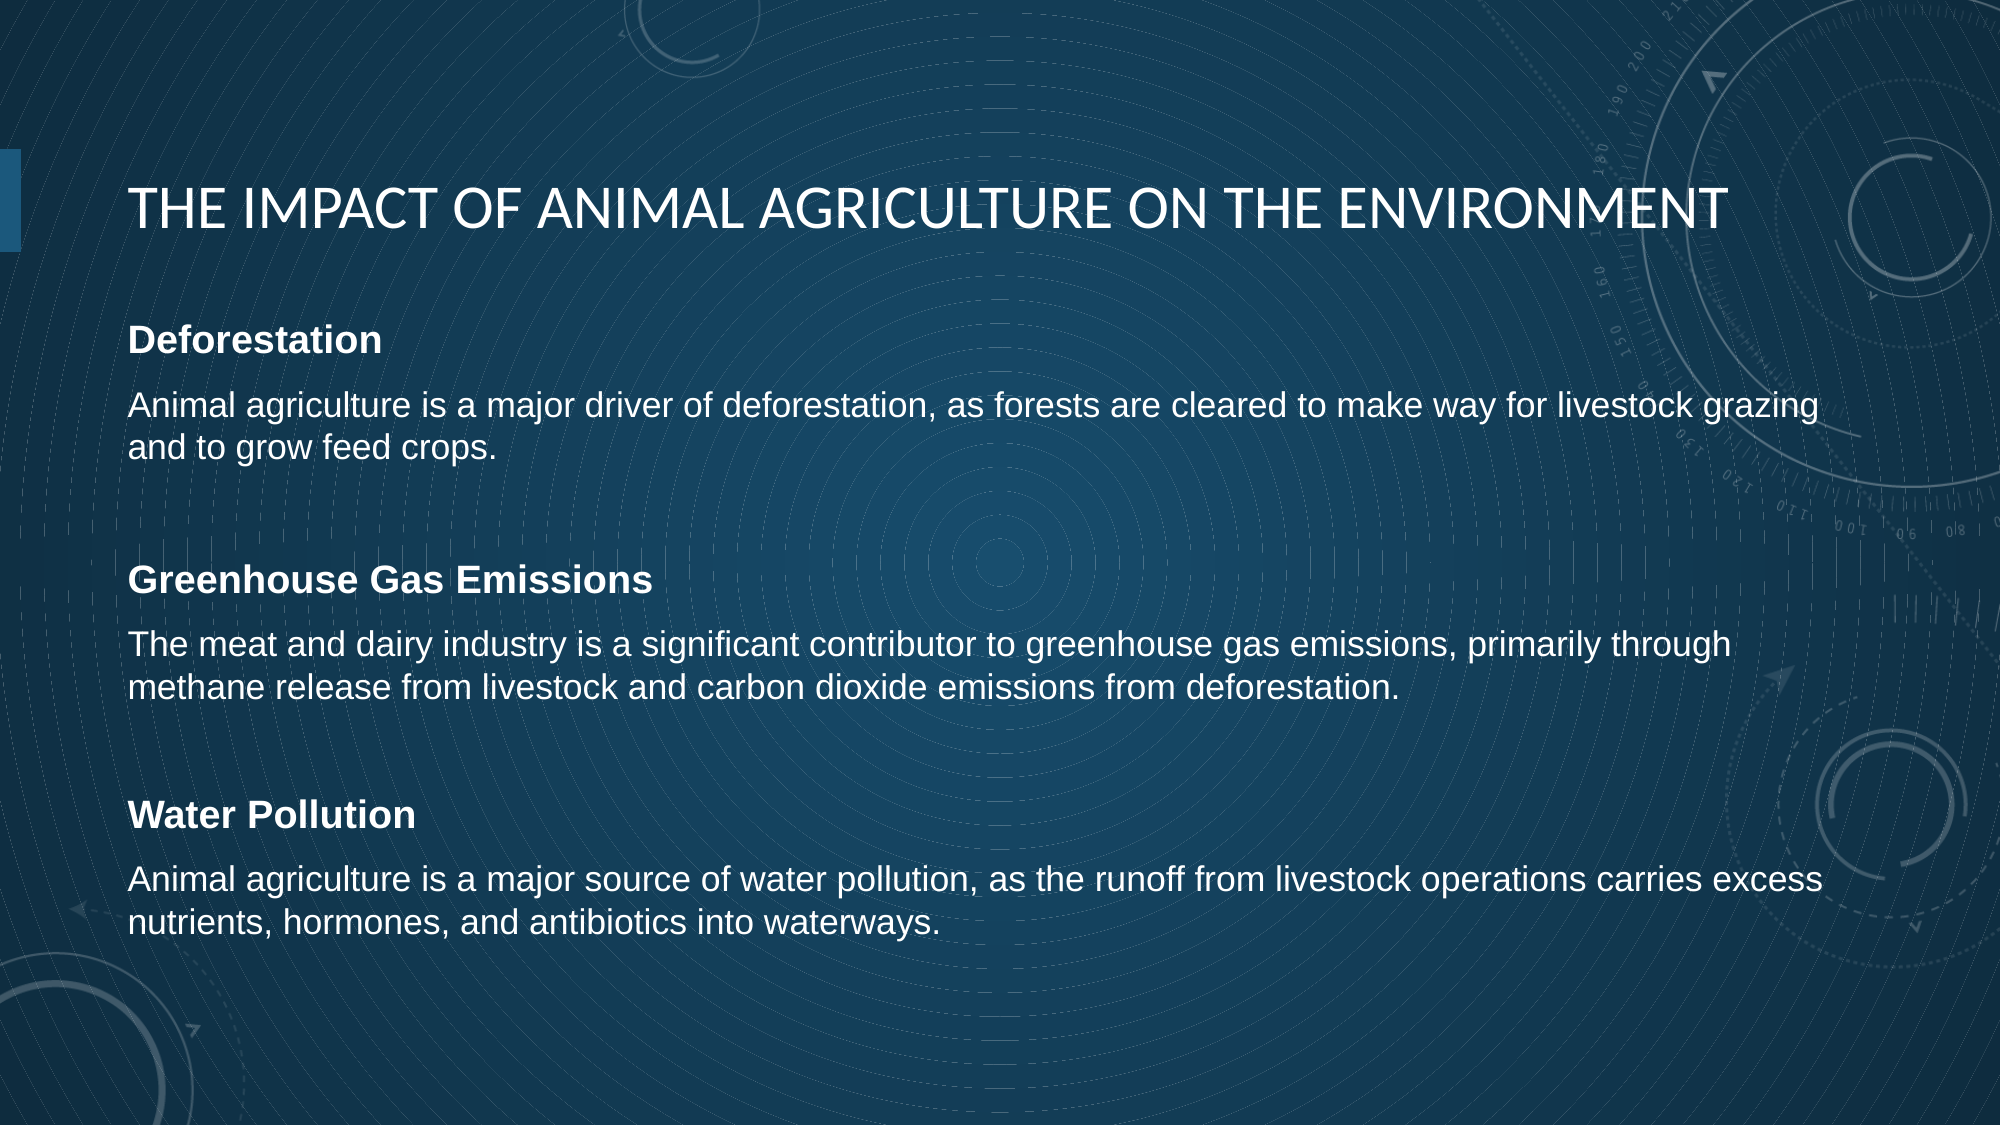

# The Impact of Animal Agriculture on the Environment
Deforestation
Animal agriculture is a major driver of deforestation, as forests are cleared to make way for livestock grazing and to grow feed crops.

Greenhouse Gas Emissions
The meat and dairy industry is a significant contributor to greenhouse gas emissions, primarily through methane release from livestock and carbon dioxide emissions from deforestation.

Water Pollution
Animal agriculture is a major source of water pollution, as the runoff from livestock operations carries excess nutrients, hormones, and antibiotics into waterways.